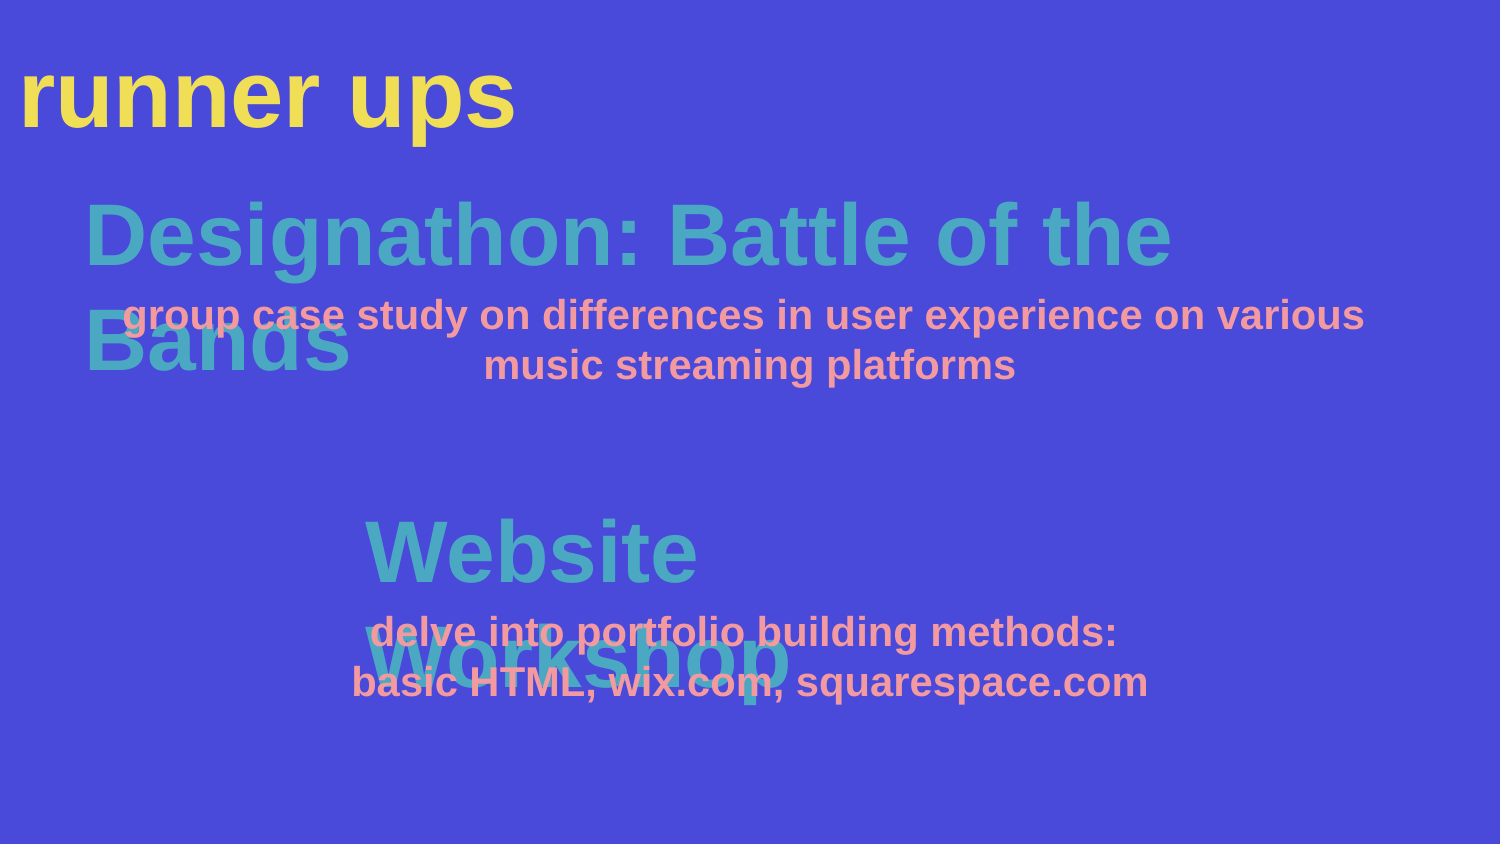

runner ups
Designathon: Battle of the Bands
group case study on differences in user experience on various
music streaming platforms
Website Workshop
delve into portfolio building methods:
basic HTML, wix.com, squarespace.com